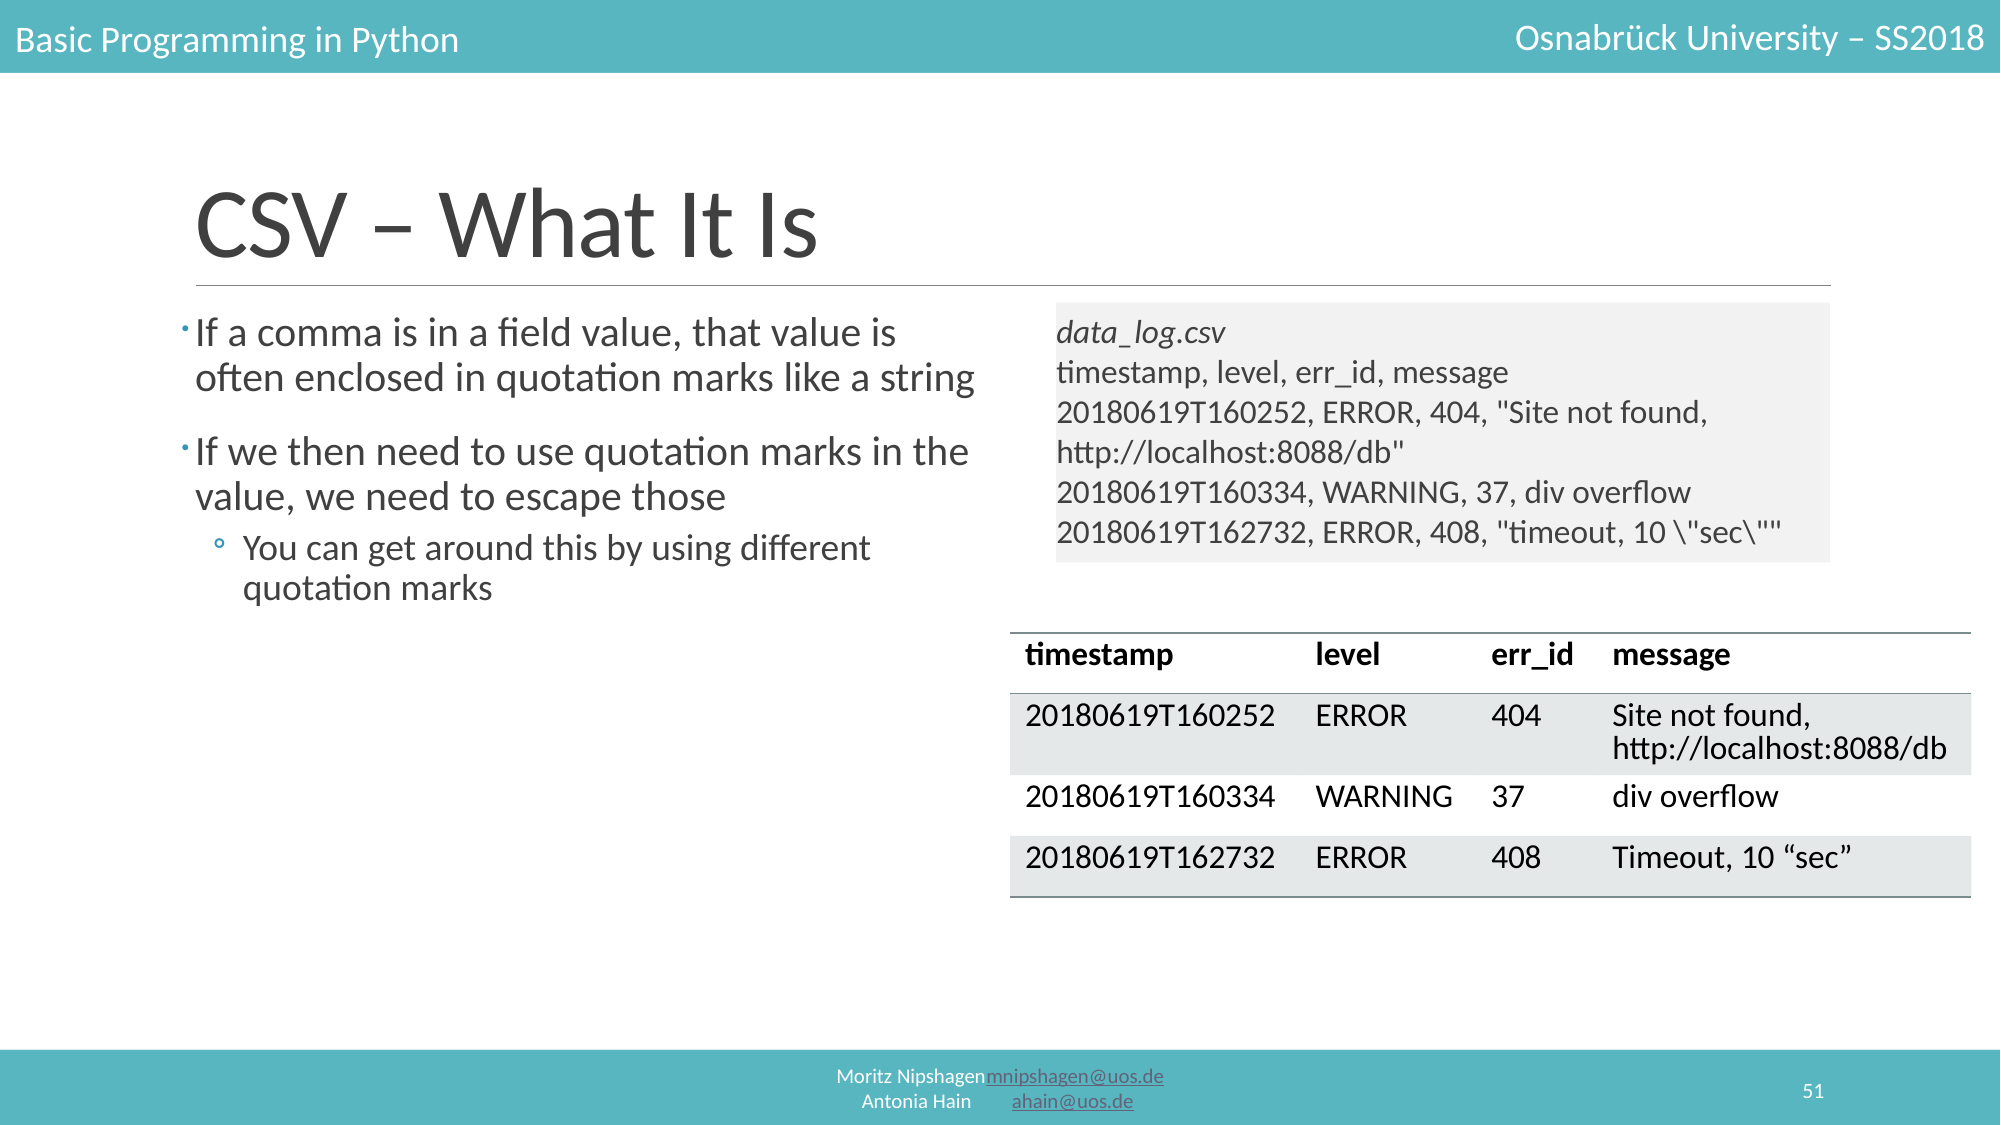

# CSV – What It Is
If a comma is in a field value, that value is often enclosed in quotation marks like a string
If we then need to use quotation marks in the value, we need to escape those
You can get around this by using different quotation marks

data_log.csv
timestamp, level, err_id, message
20180619T160252, ERROR, 404, "Site not found, http://localhost:8088/db"
20180619T160334, WARNING, 37, div overflow
20180619T162732, ERROR, 408, "timeout, 10 \"sec\""

| timestamp | level | err\_id | message |
| --- | --- | --- | --- |
| 20180619T160252 | ERROR | 404 | Site not found, http://localhost:8088/db |
| 20180619T160334 | WARNING | 37 | div overflow |
| 20180619T162732 | ERROR | 408 | Timeout, 10 “sec” |
51